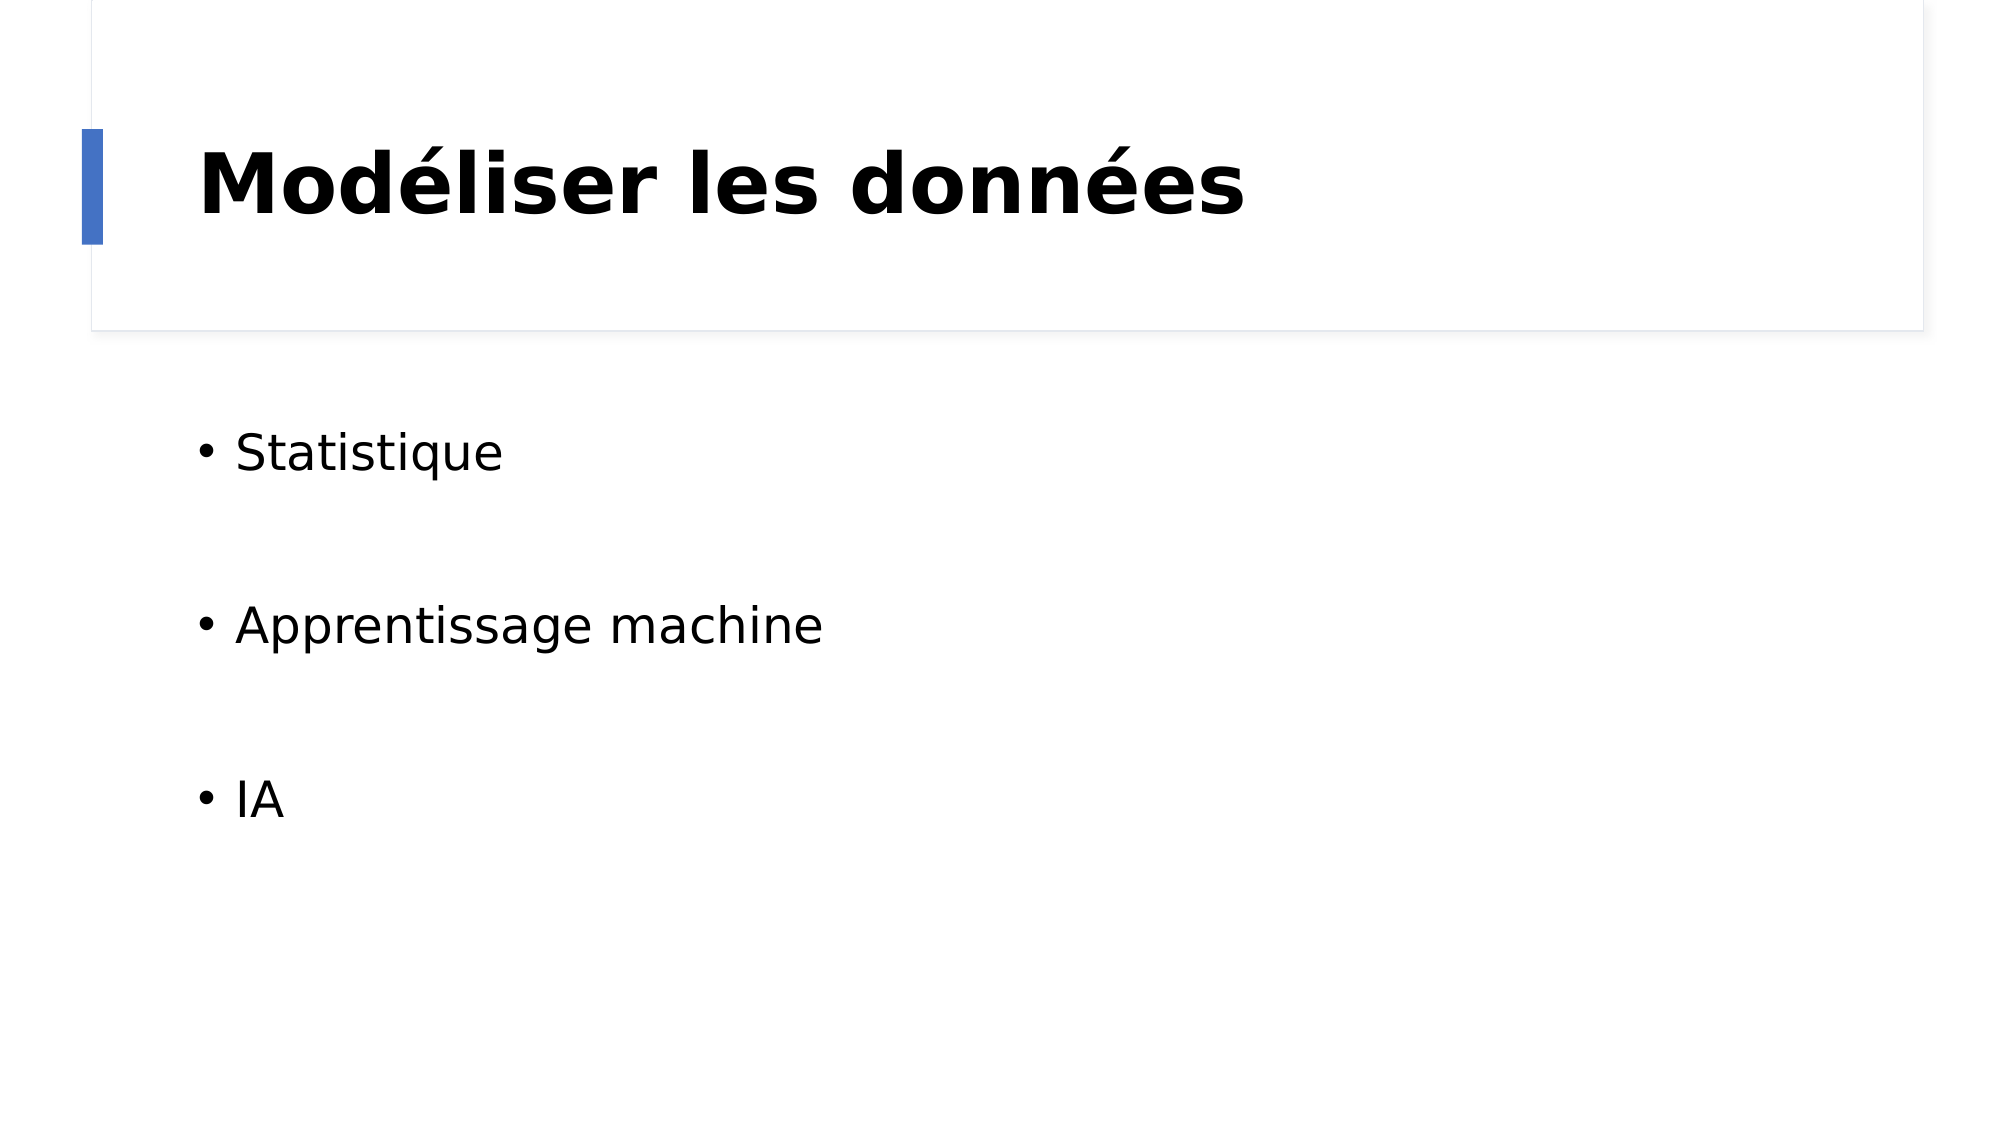

# Modéliser les données
Statistique

Apprentissage machine

IA